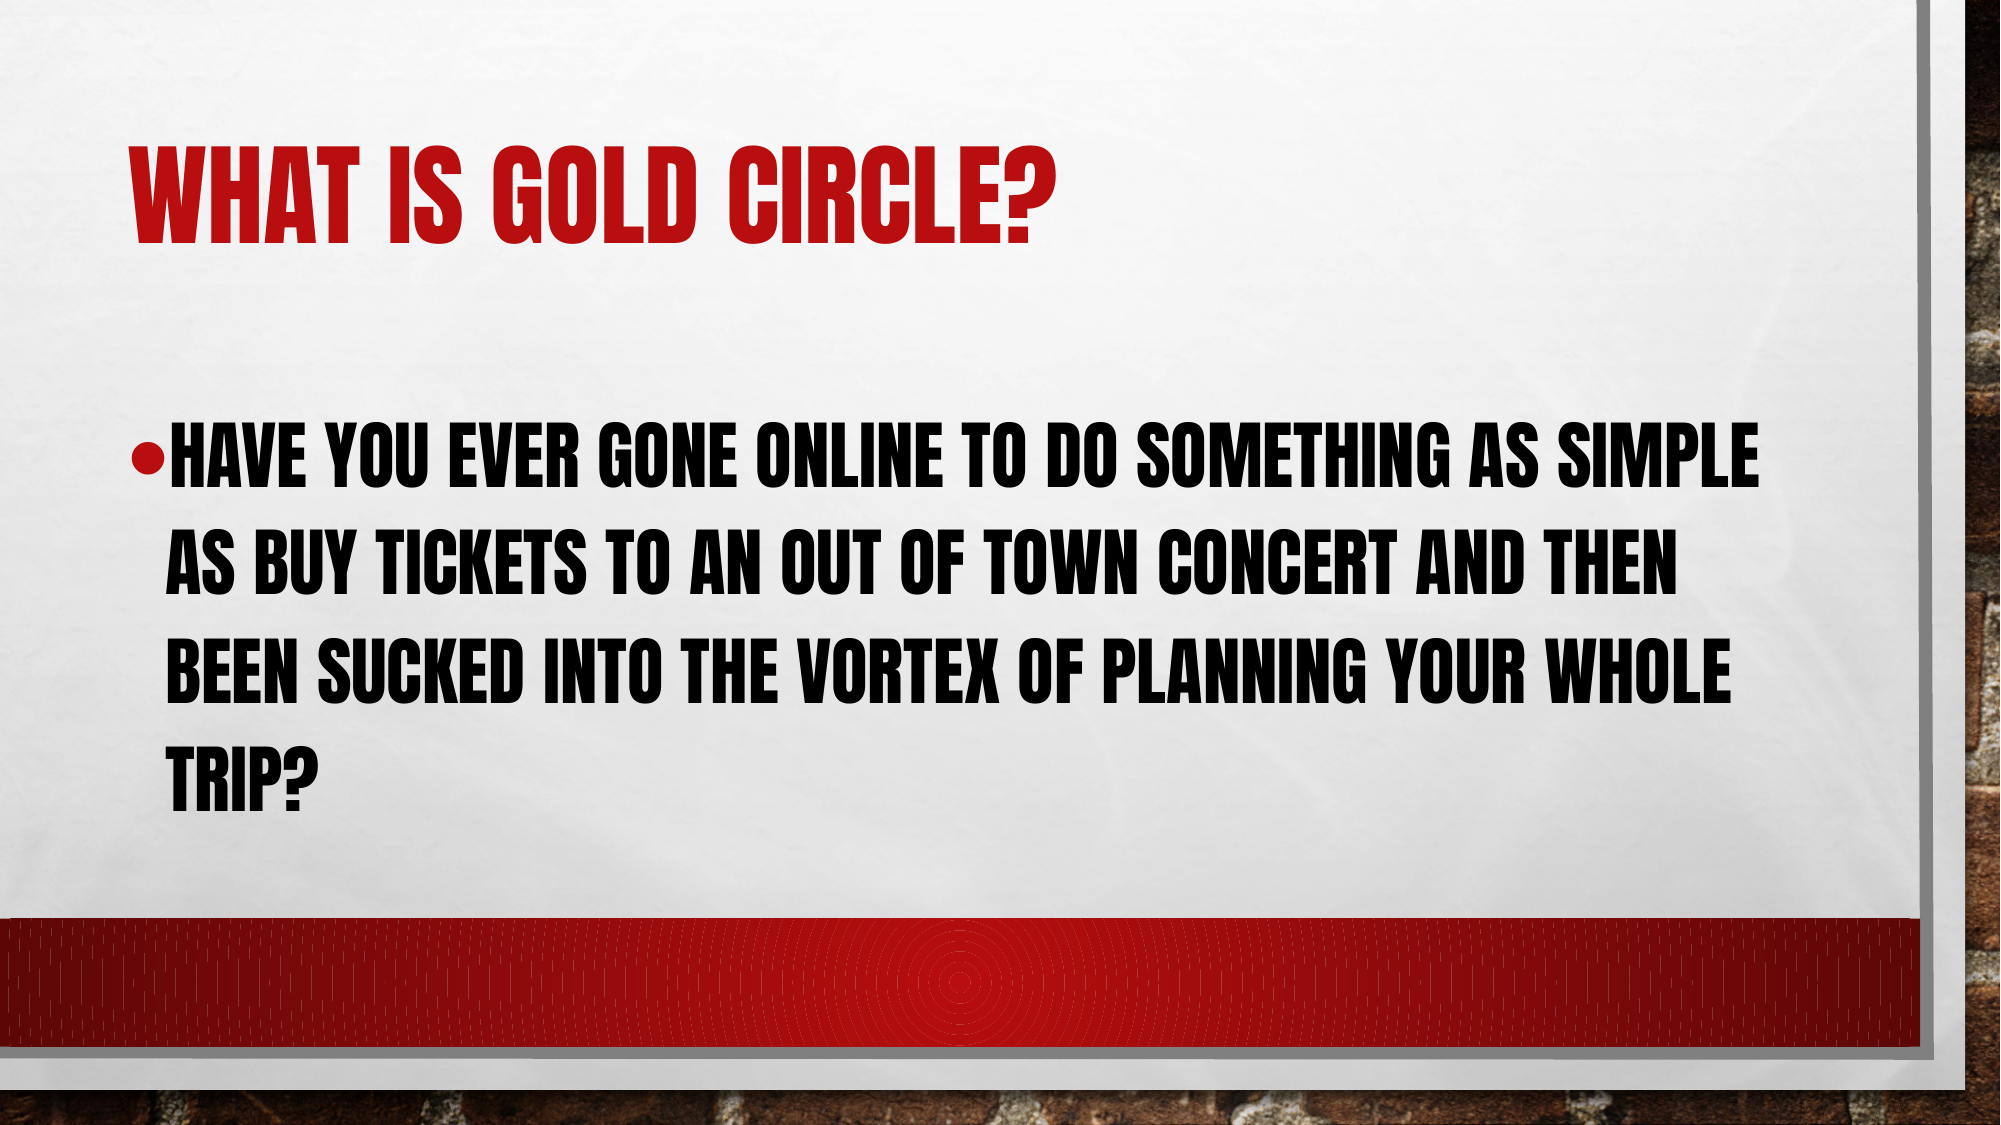

# What is gold circle?
Have you ever gone online to do something as simple as buy tickets to an out of town concert and then been sucked into the vortex of planning your whole trip?